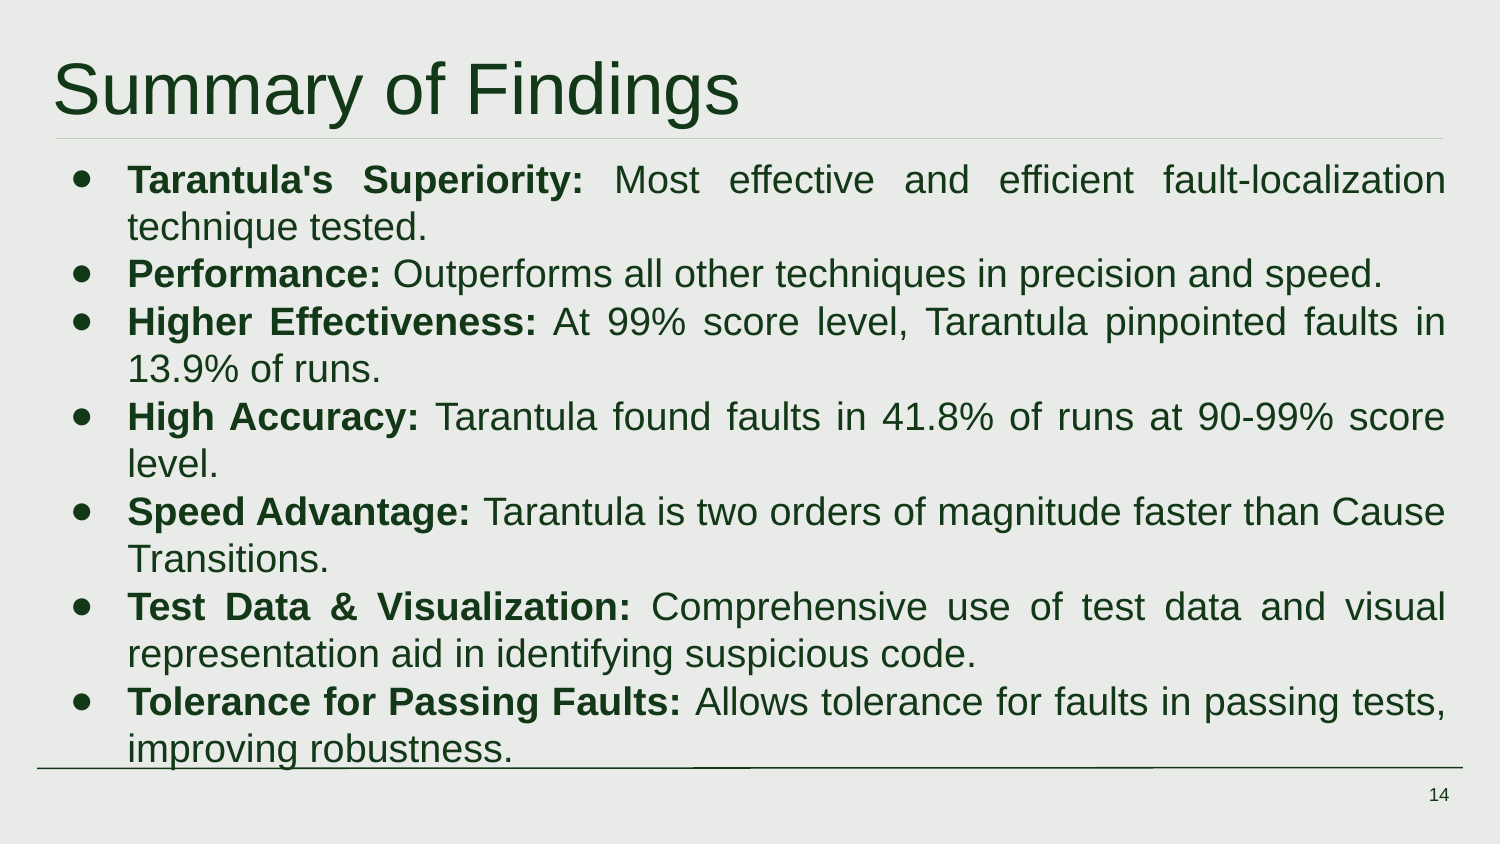

# Summary of Findings
Tarantula's Superiority: Most effective and efficient fault-localization technique tested.
Performance: Outperforms all other techniques in precision and speed.
Higher Effectiveness: At 99% score level, Tarantula pinpointed faults in 13.9% of runs.
High Accuracy: Tarantula found faults in 41.8% of runs at 90-99% score level.
Speed Advantage: Tarantula is two orders of magnitude faster than Cause Transitions.
Test Data & Visualization: Comprehensive use of test data and visual representation aid in identifying suspicious code.
Tolerance for Passing Faults: Allows tolerance for faults in passing tests, improving robustness.
14